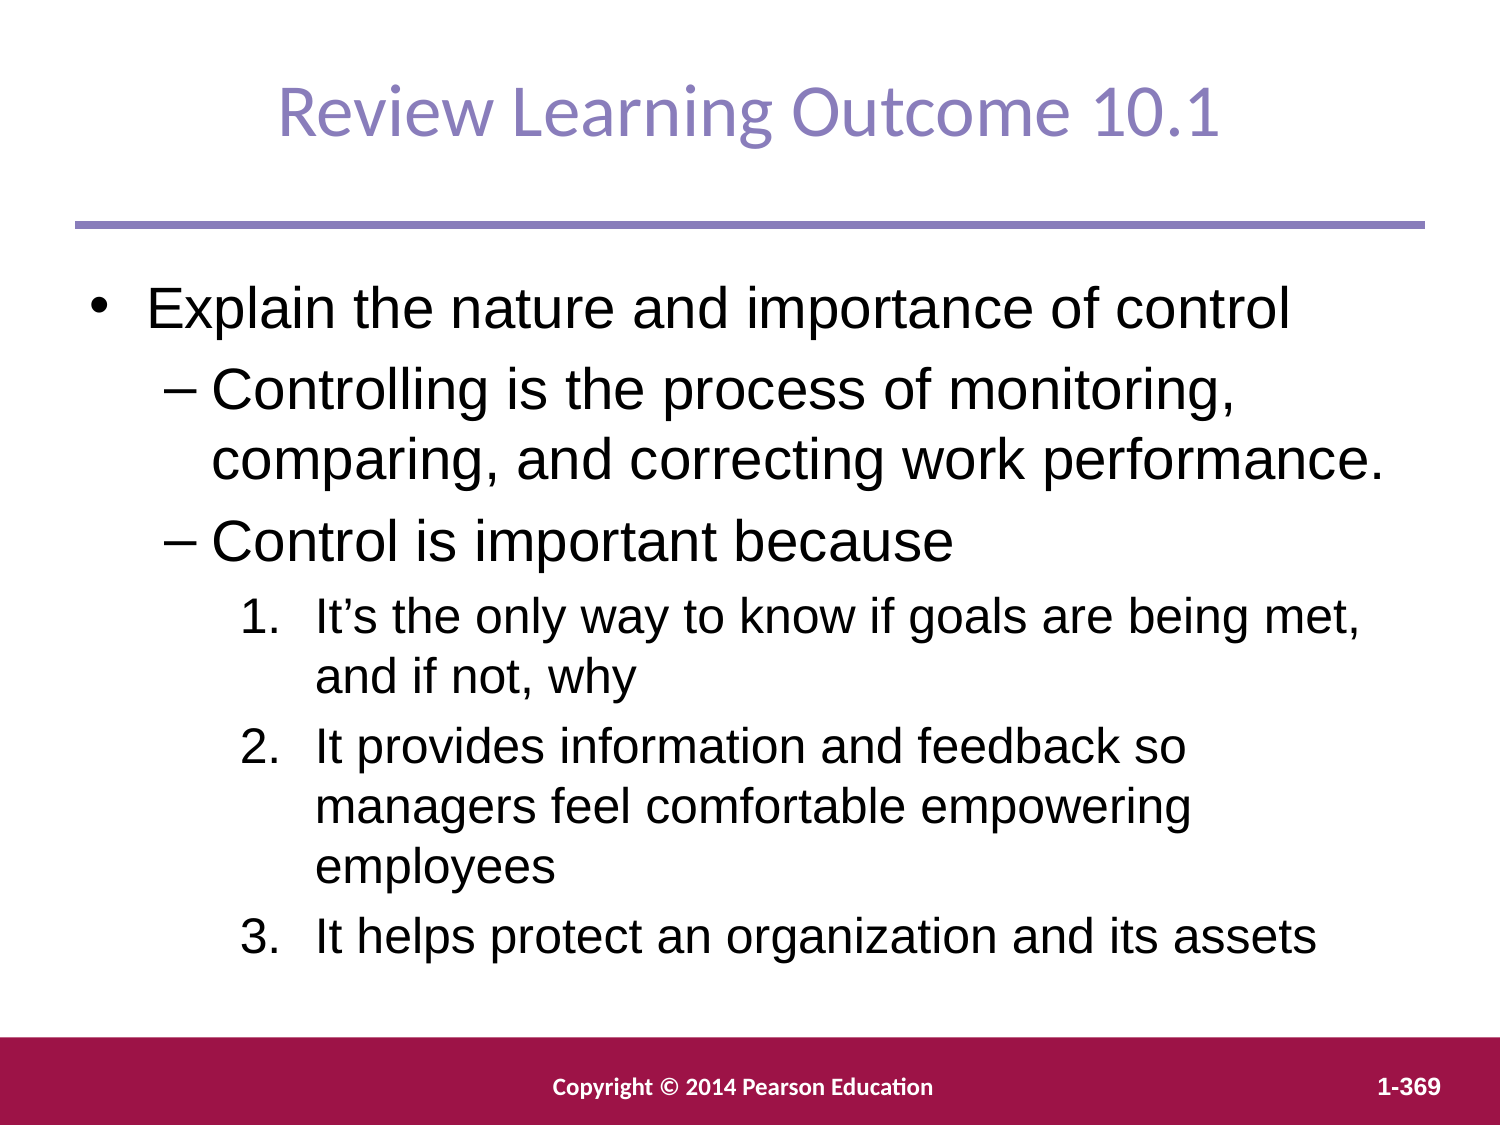

Review Learning Outcome 10.1
Explain the nature and importance of control
Controlling is the process of monitoring, comparing, and correcting work performance.
Control is important because
It’s the only way to know if goals are being met, and if not, why
It provides information and feedback so managers feel comfortable empowering employees
It helps protect an organization and its assets